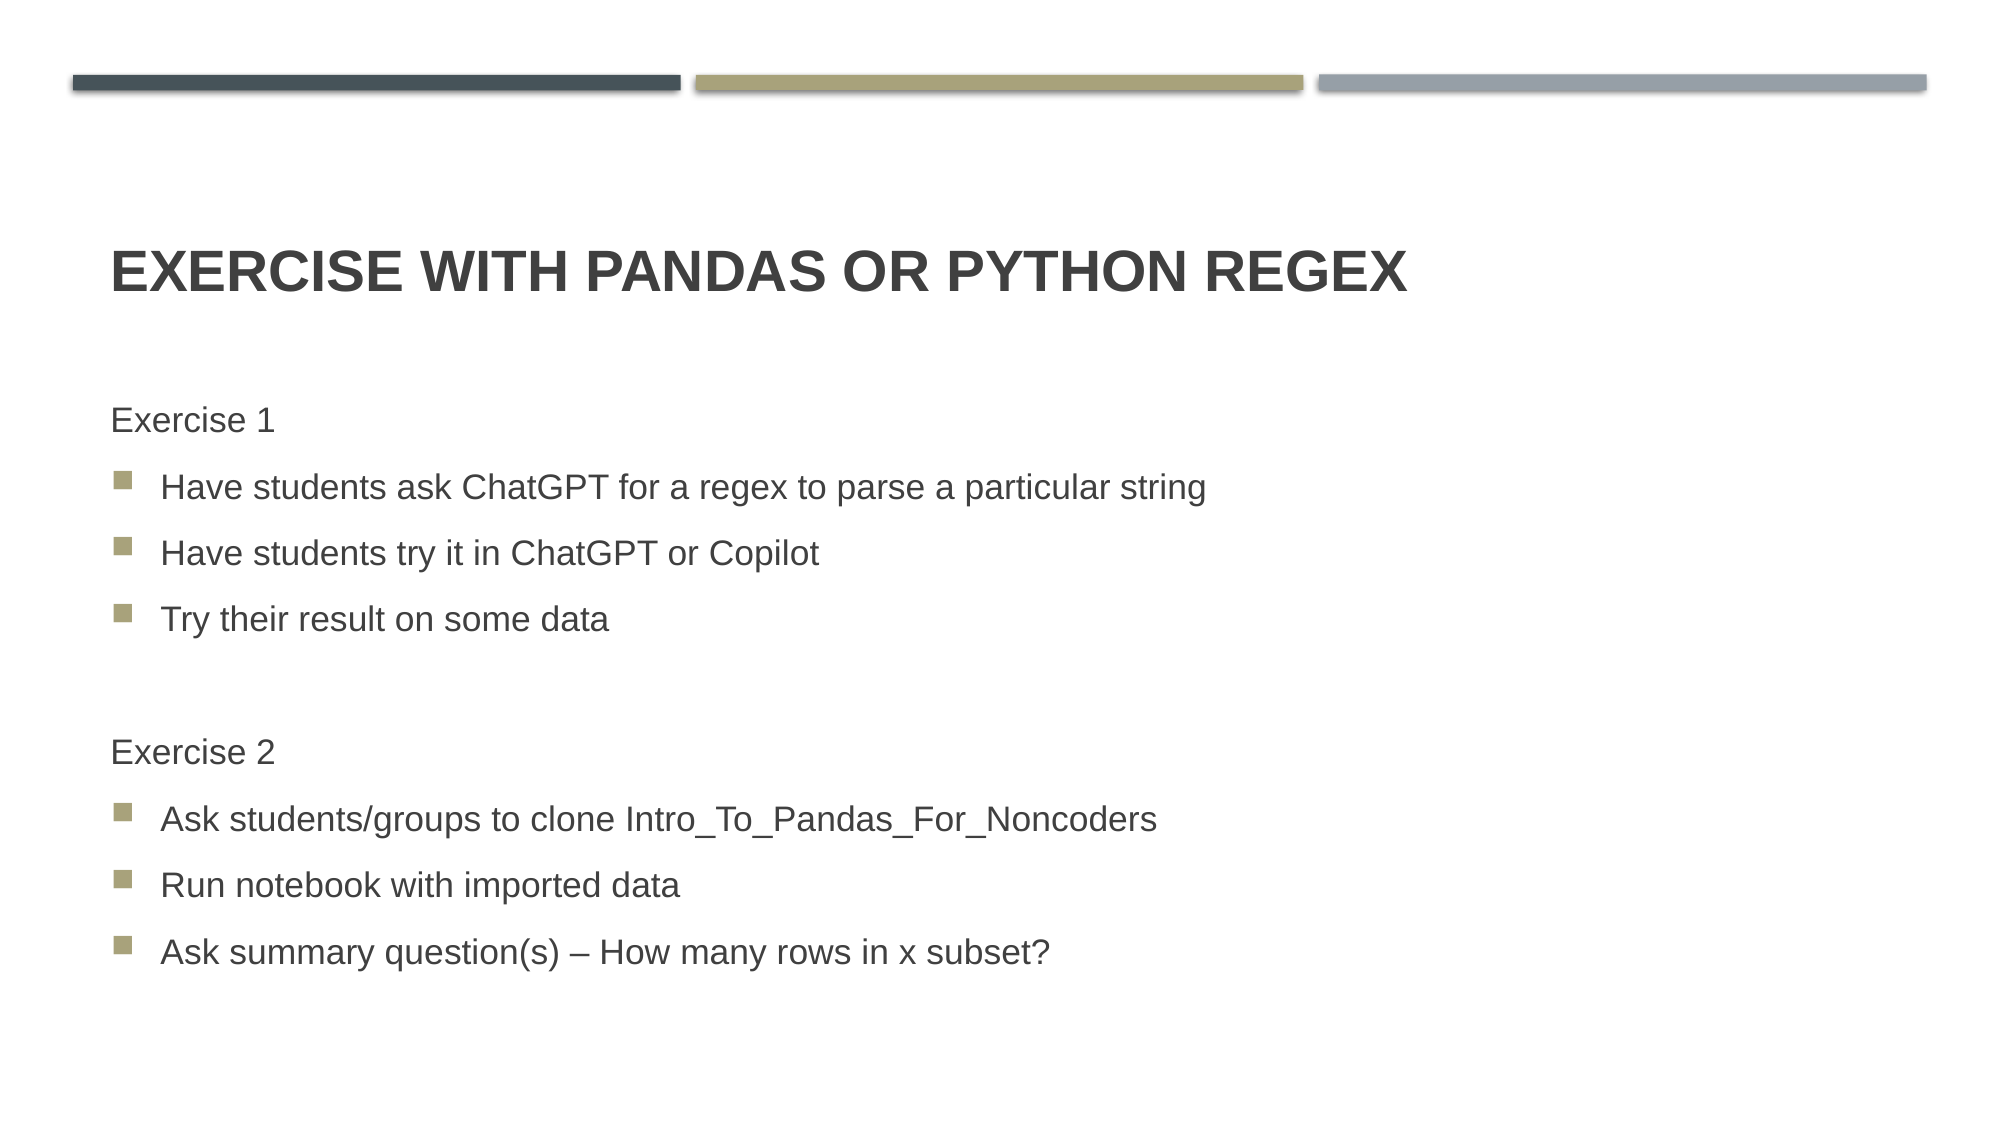

# Exercise with Pandas or Python Regex
Exercise 1
Have students ask ChatGPT for a regex to parse a particular string
Have students try it in ChatGPT or Copilot
Try their result on some data

Exercise 2
Ask students/groups to clone Intro_To_Pandas_For_Noncoders
Run notebook with imported data
Ask summary question(s) – How many rows in x subset?